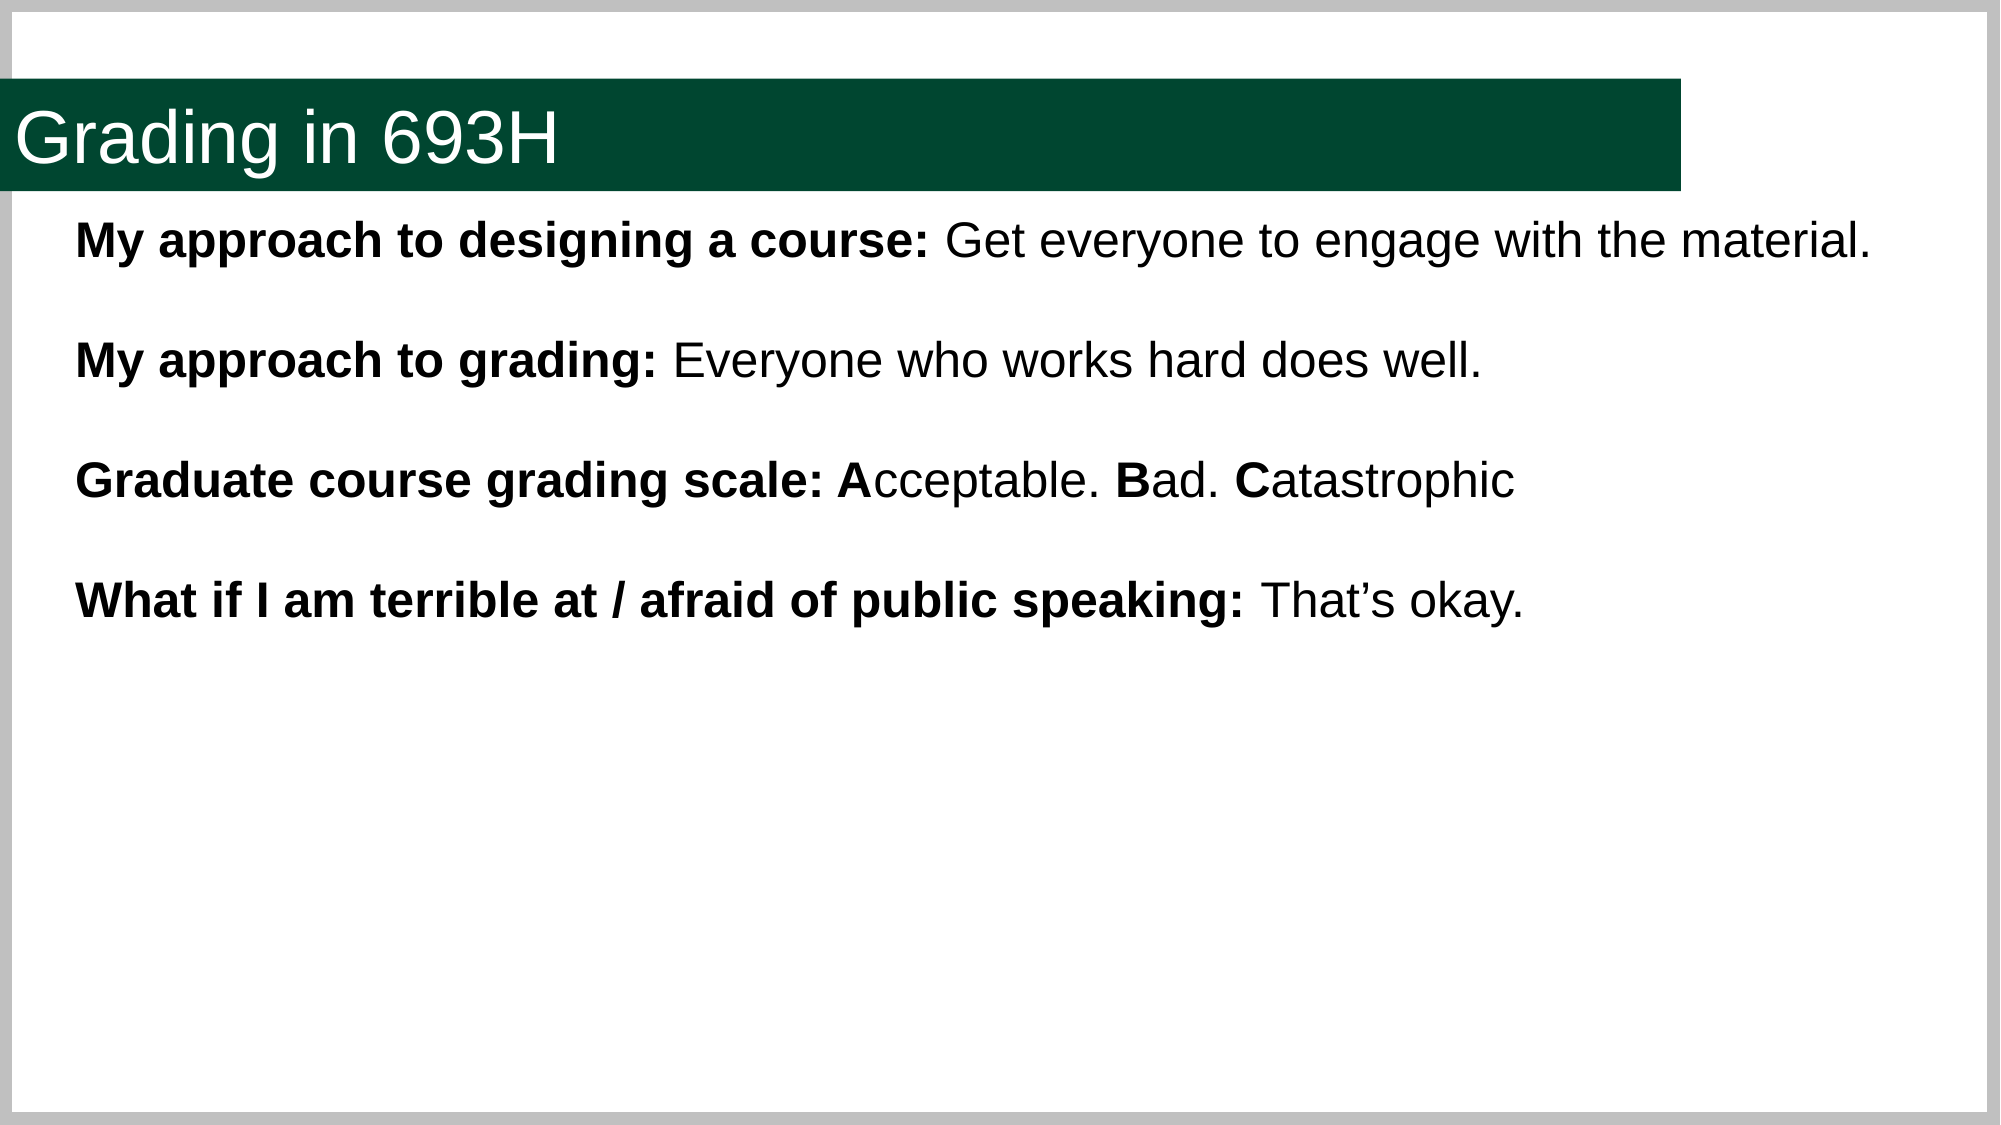

Grading in 693H
My approach to designing a course: Get everyone to engage with the material.

My approach to grading: Everyone who works hard does well.

Graduate course grading scale: Acceptable. Bad. Catastrophic

What if I am terrible at / afraid of public speaking: That’s okay.